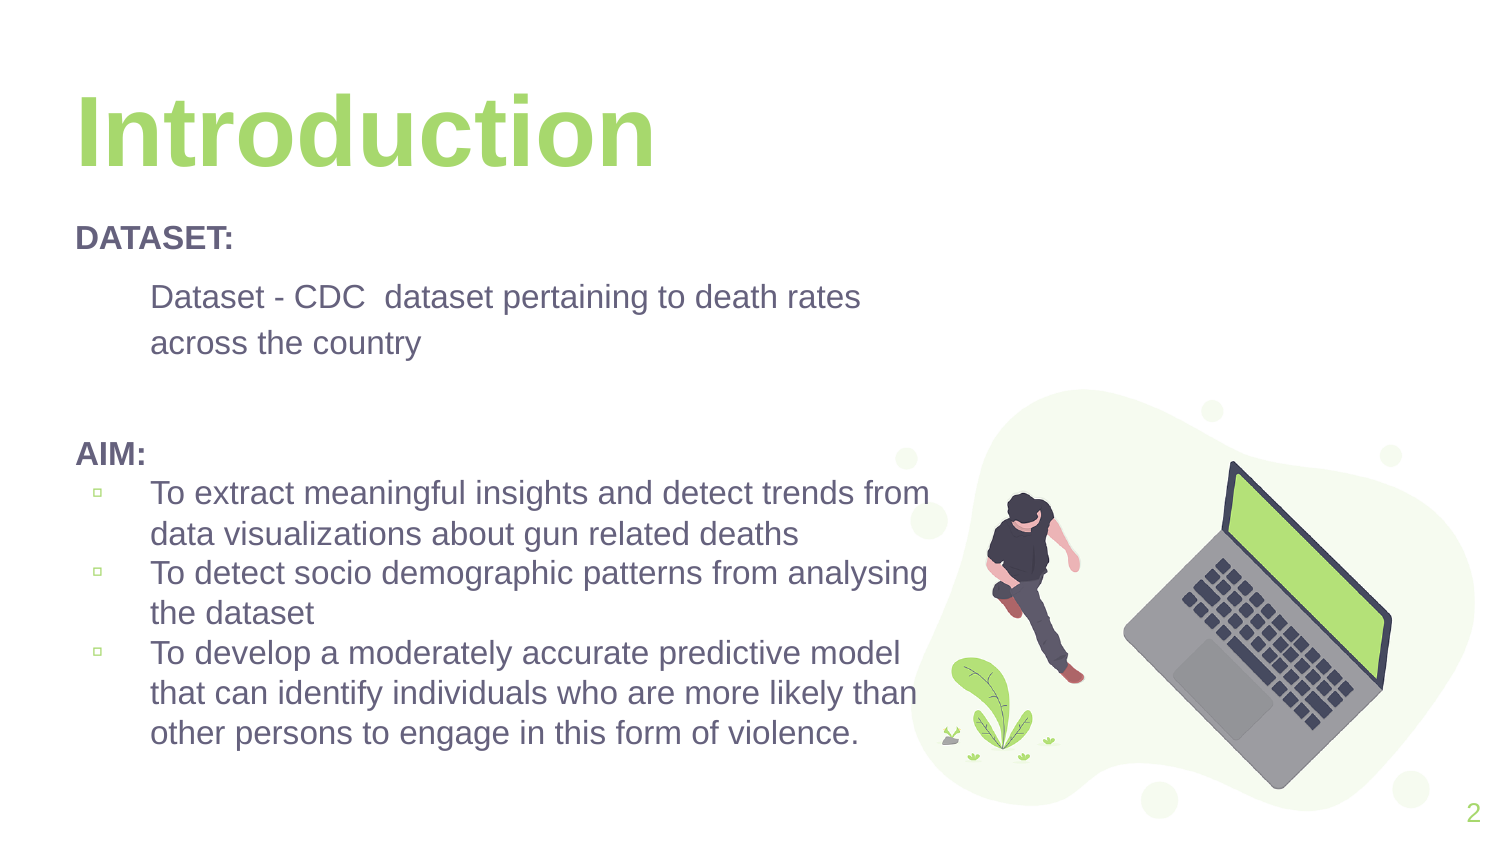

# Introduction
DATASET:
Dataset - CDC  dataset pertaining to death rates across the country

AIM:
To extract meaningful insights and detect trends from data visualizations about gun related deaths
To detect socio demographic patterns from analysing the dataset
To develop a moderately accurate predictive model that can identify individuals who are more likely than other persons to engage in this form of violence.

2